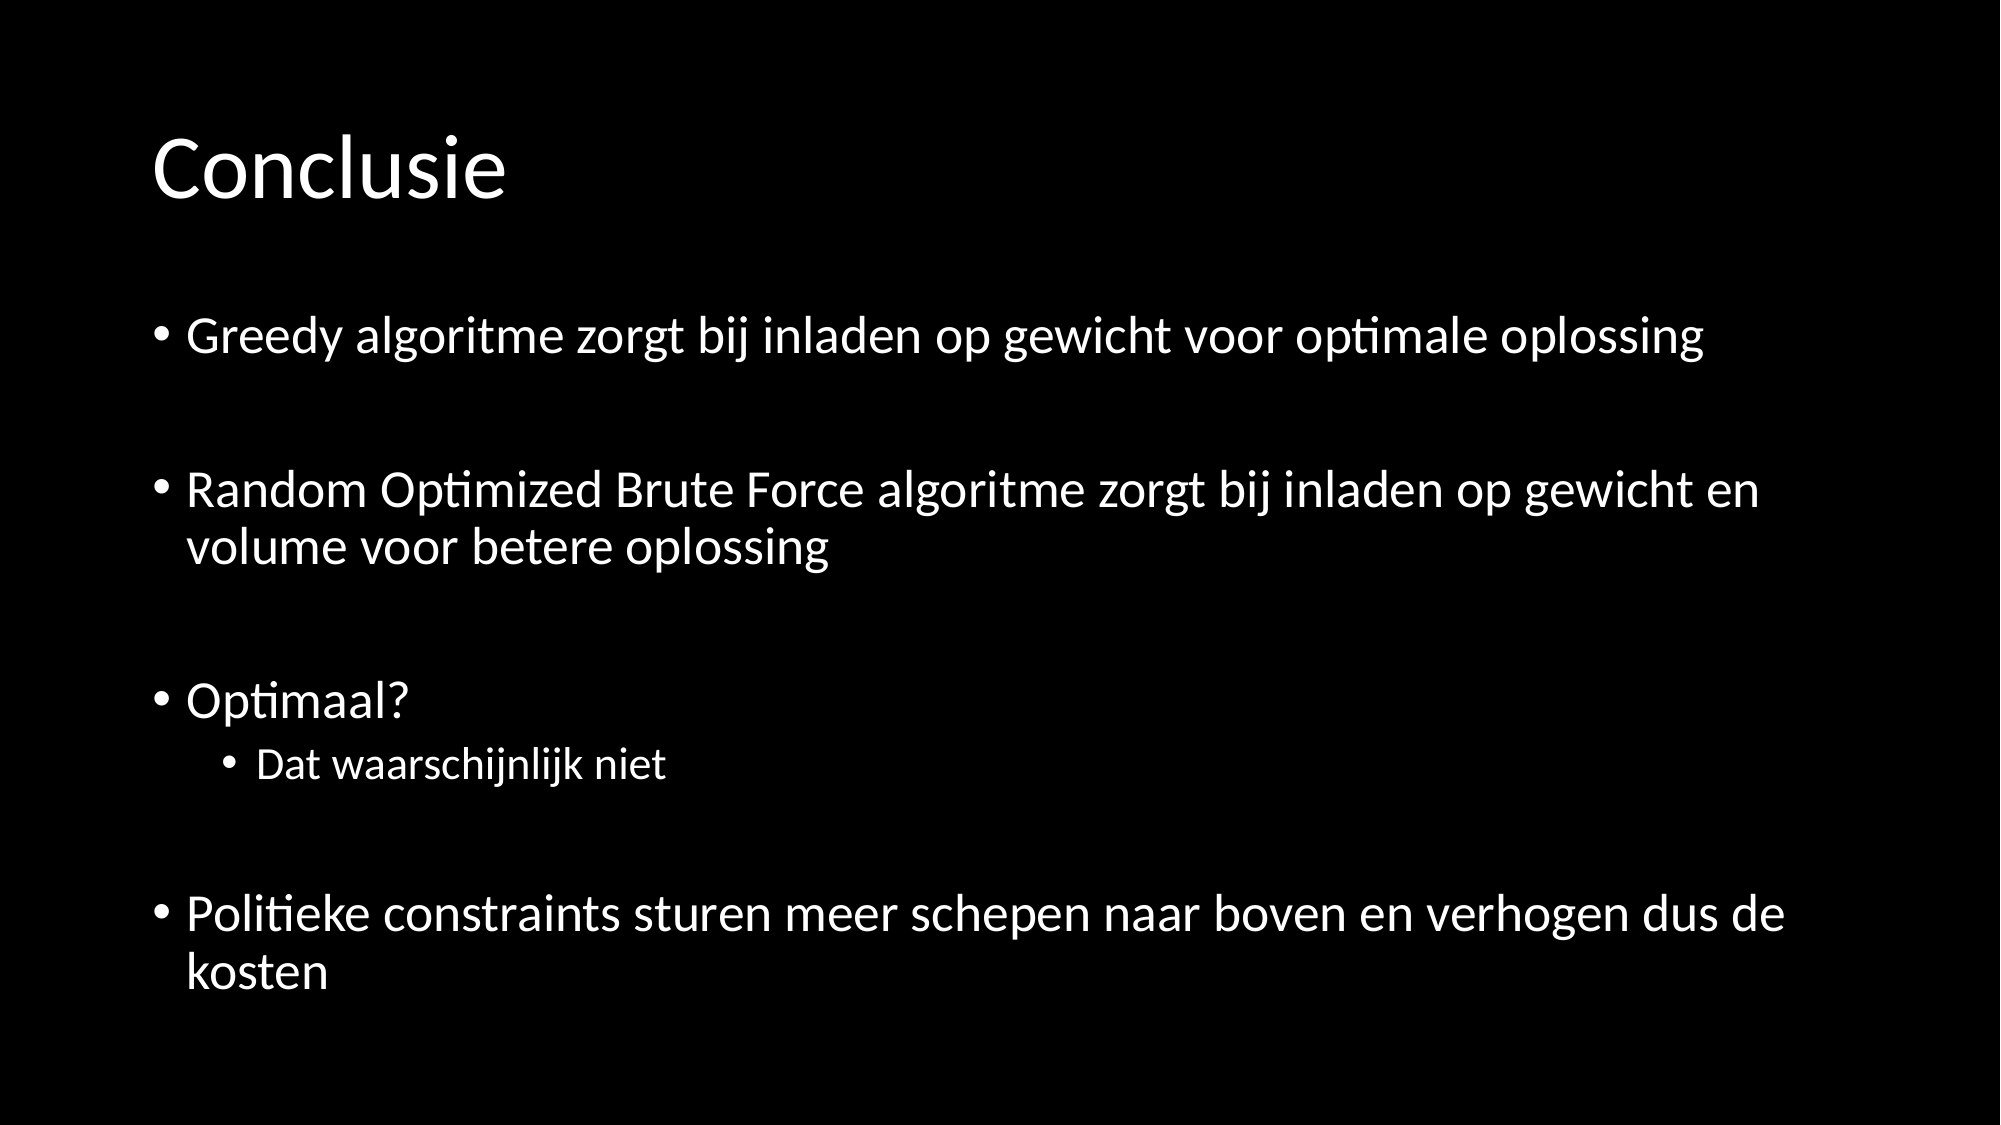

# Conclusie
Greedy algoritme zorgt bij inladen op gewicht voor optimale oplossing

Random Optimized Brute Force algoritme zorgt bij inladen op gewicht en volume voor betere oplossing

Optimaal?
Dat waarschijnlijk niet

Politieke constraints sturen meer schepen naar boven en verhogen dus de kosten